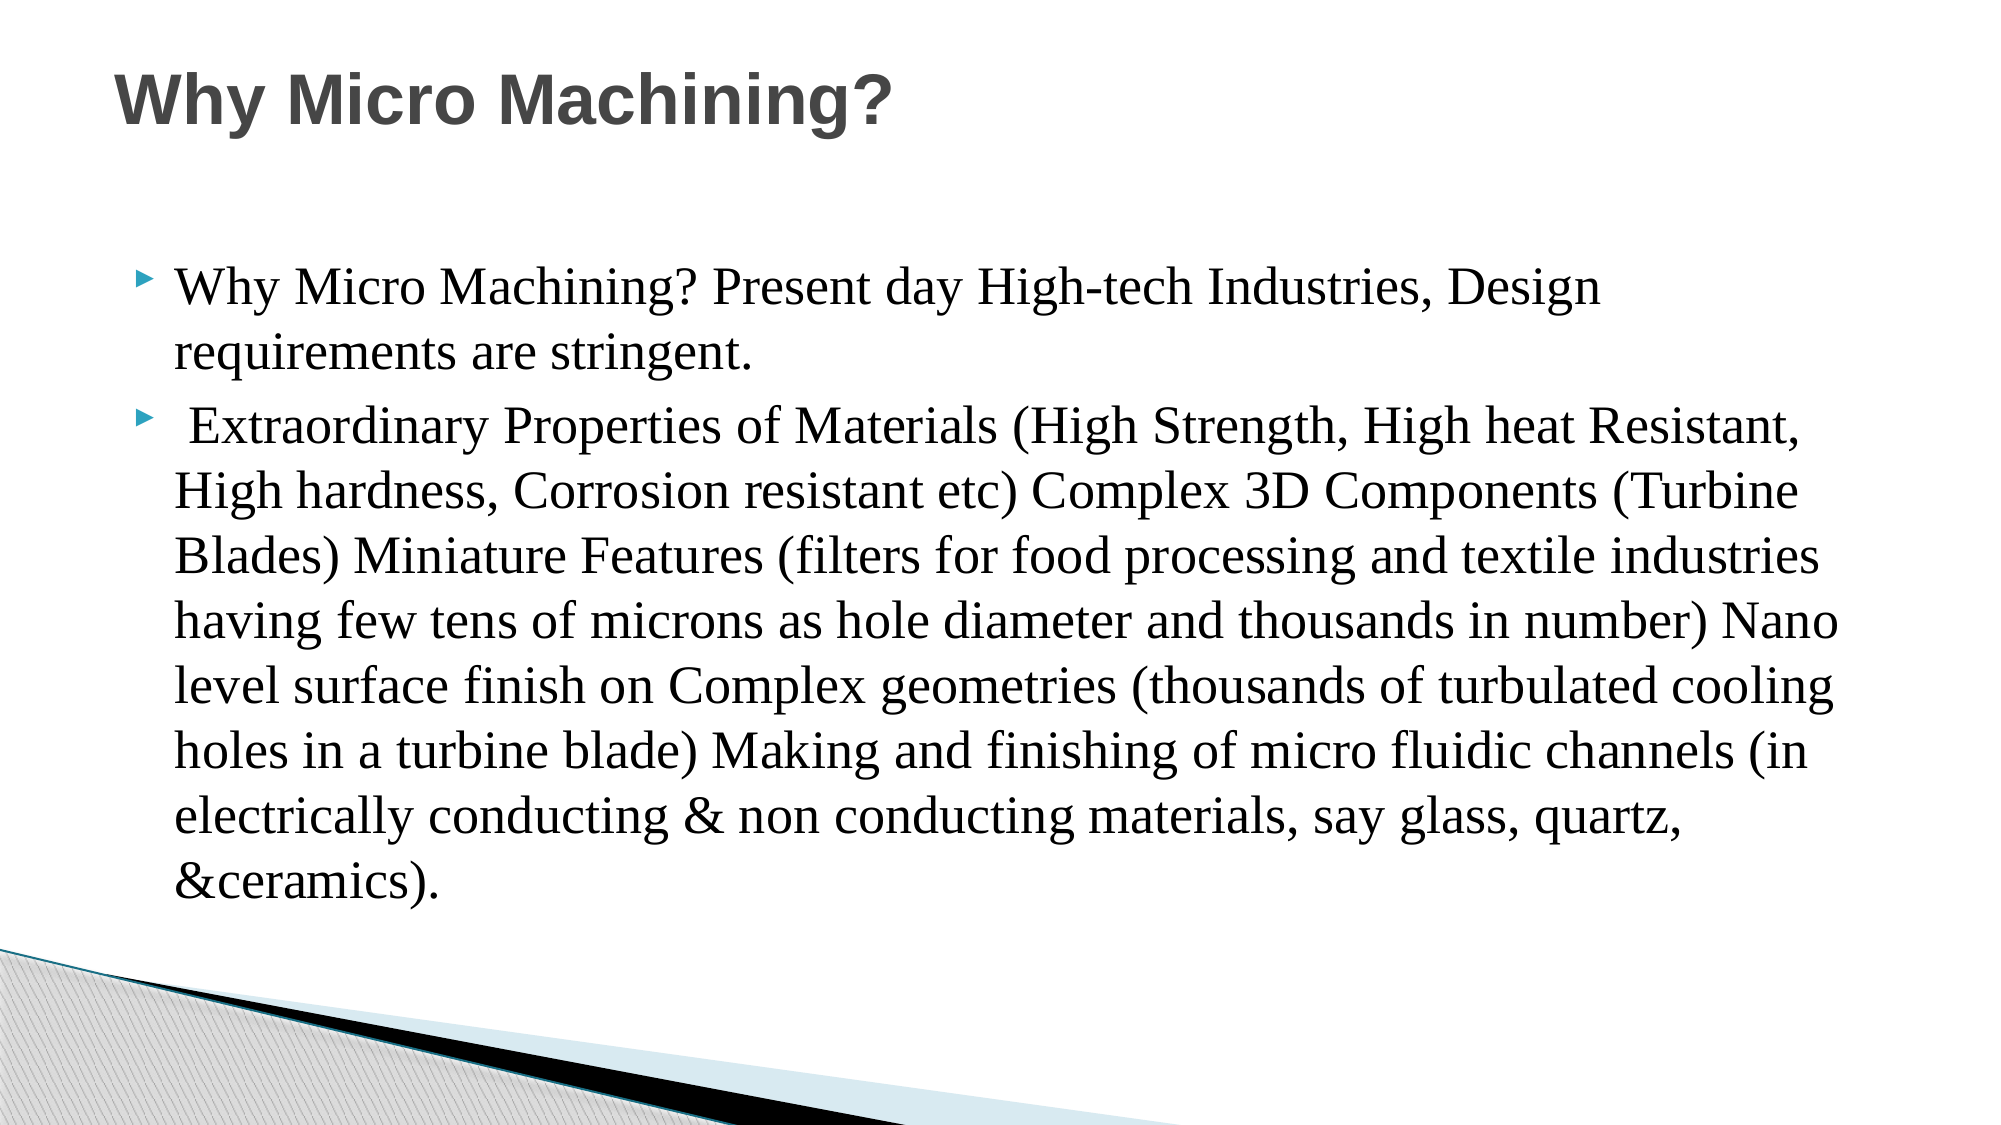

# Why Micro Machining?
Why Micro Machining? Present day High-tech Industries, Design requirements are stringent.
 Extraordinary Properties of Materials (High Strength, High heat Resistant, High hardness, Corrosion resistant etc) Complex 3D Components (Turbine Blades) Miniature Features (filters for food processing and textile industries having few tens of microns as hole diameter and thousands in number) Nano level surface finish on Complex geometries (thousands of turbulated cooling holes in a turbine blade) Making and finishing of micro fluidic channels (in electrically conducting & non conducting materials, say glass, quartz, &ceramics).